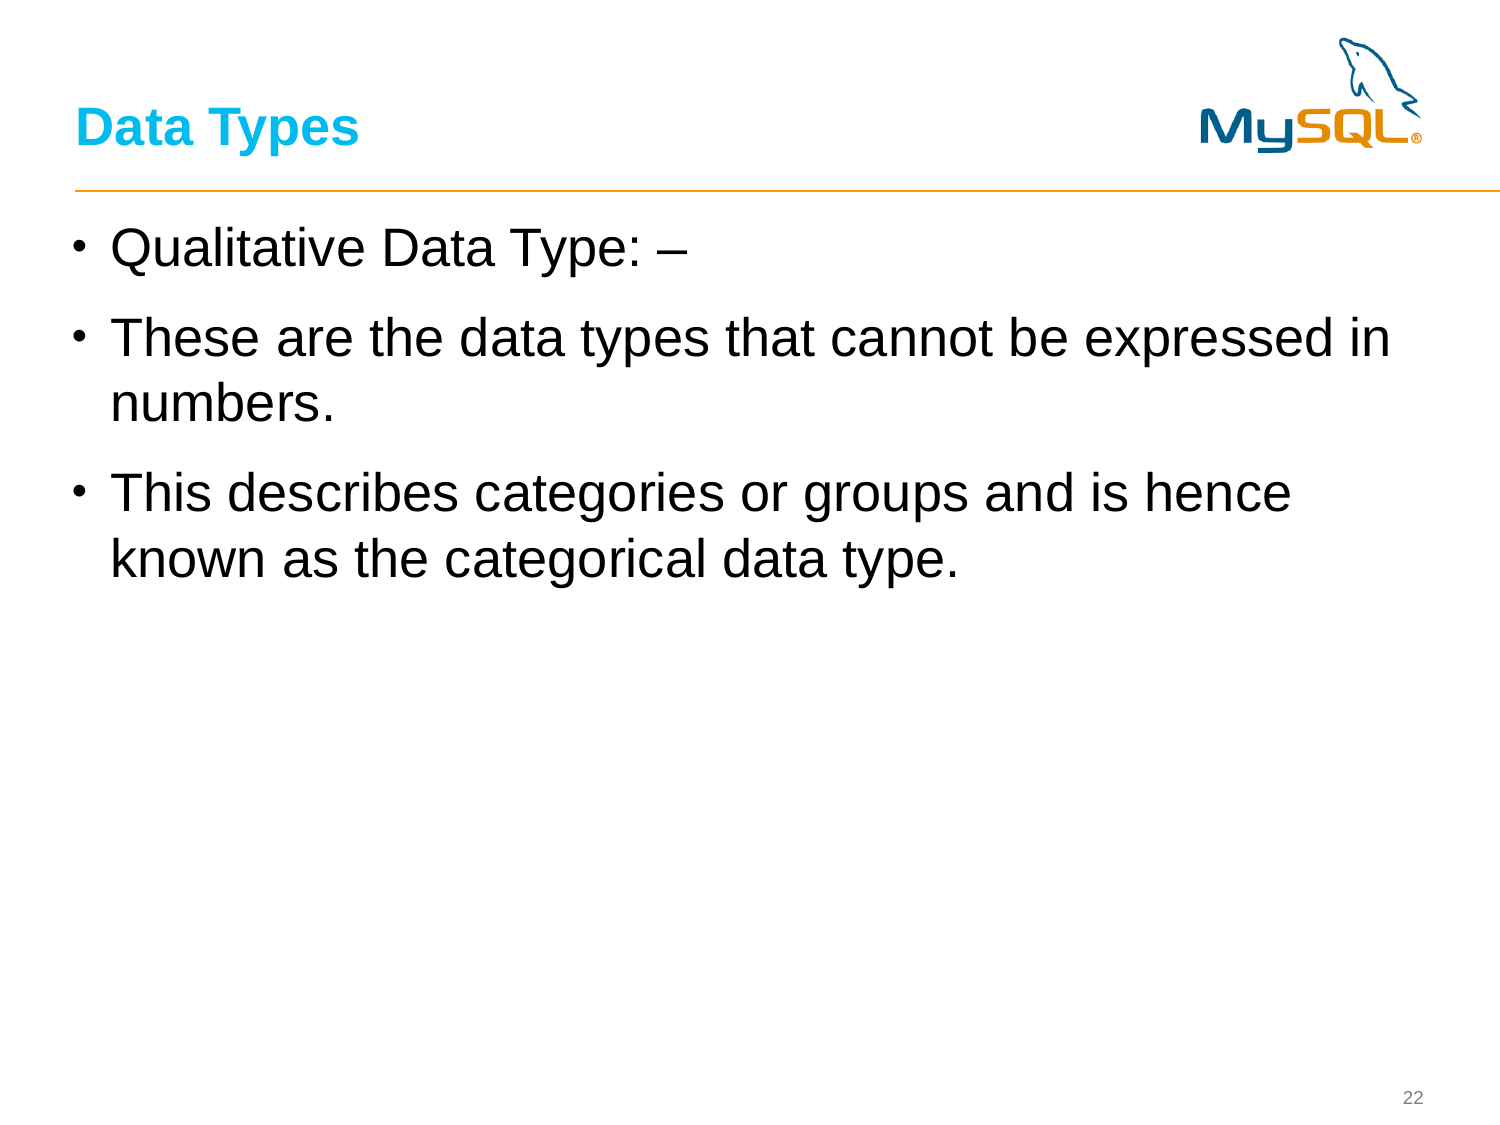

# Data Types
Qualitative Data Type: –
These are the data types that cannot be expressed in numbers.
This describes categories or groups and is hence known as the categorical data type.